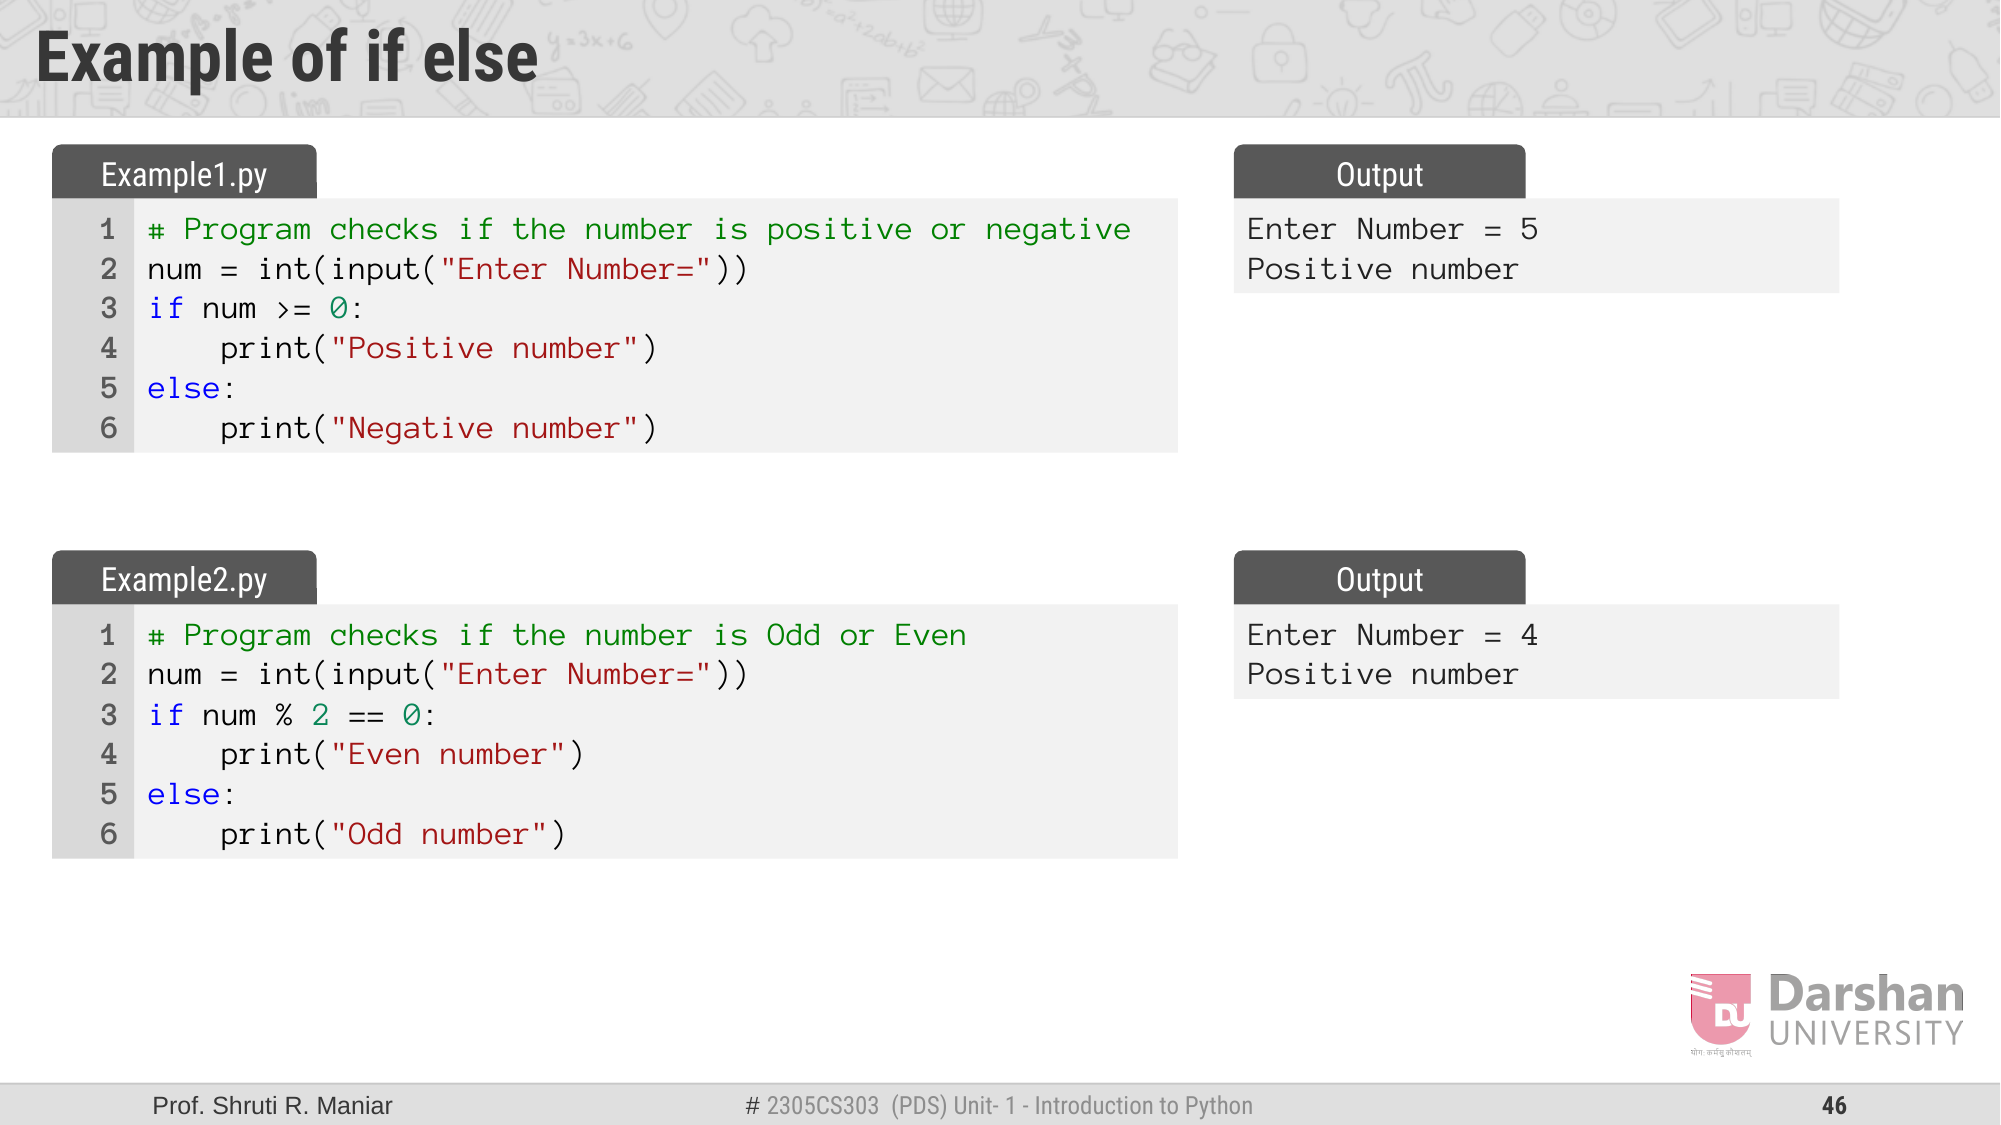

# Example of if else
Example1.py
Output
1
2
3
4
5
6
# Program checks if the number is positive or negative
num = int(input("Enter Number="))
if num >= 0:
    print("Positive number")
else:
    print("Negative number")
Enter Number = 5
Positive number
Example2.py
Output
1
2
3
4
5
6
# Program checks if the number is Odd or Even
num = int(input("Enter Number="))
if num % 2 == 0:
    print("Even number")
else:
    print("Odd number")
Enter Number = 4
Positive number